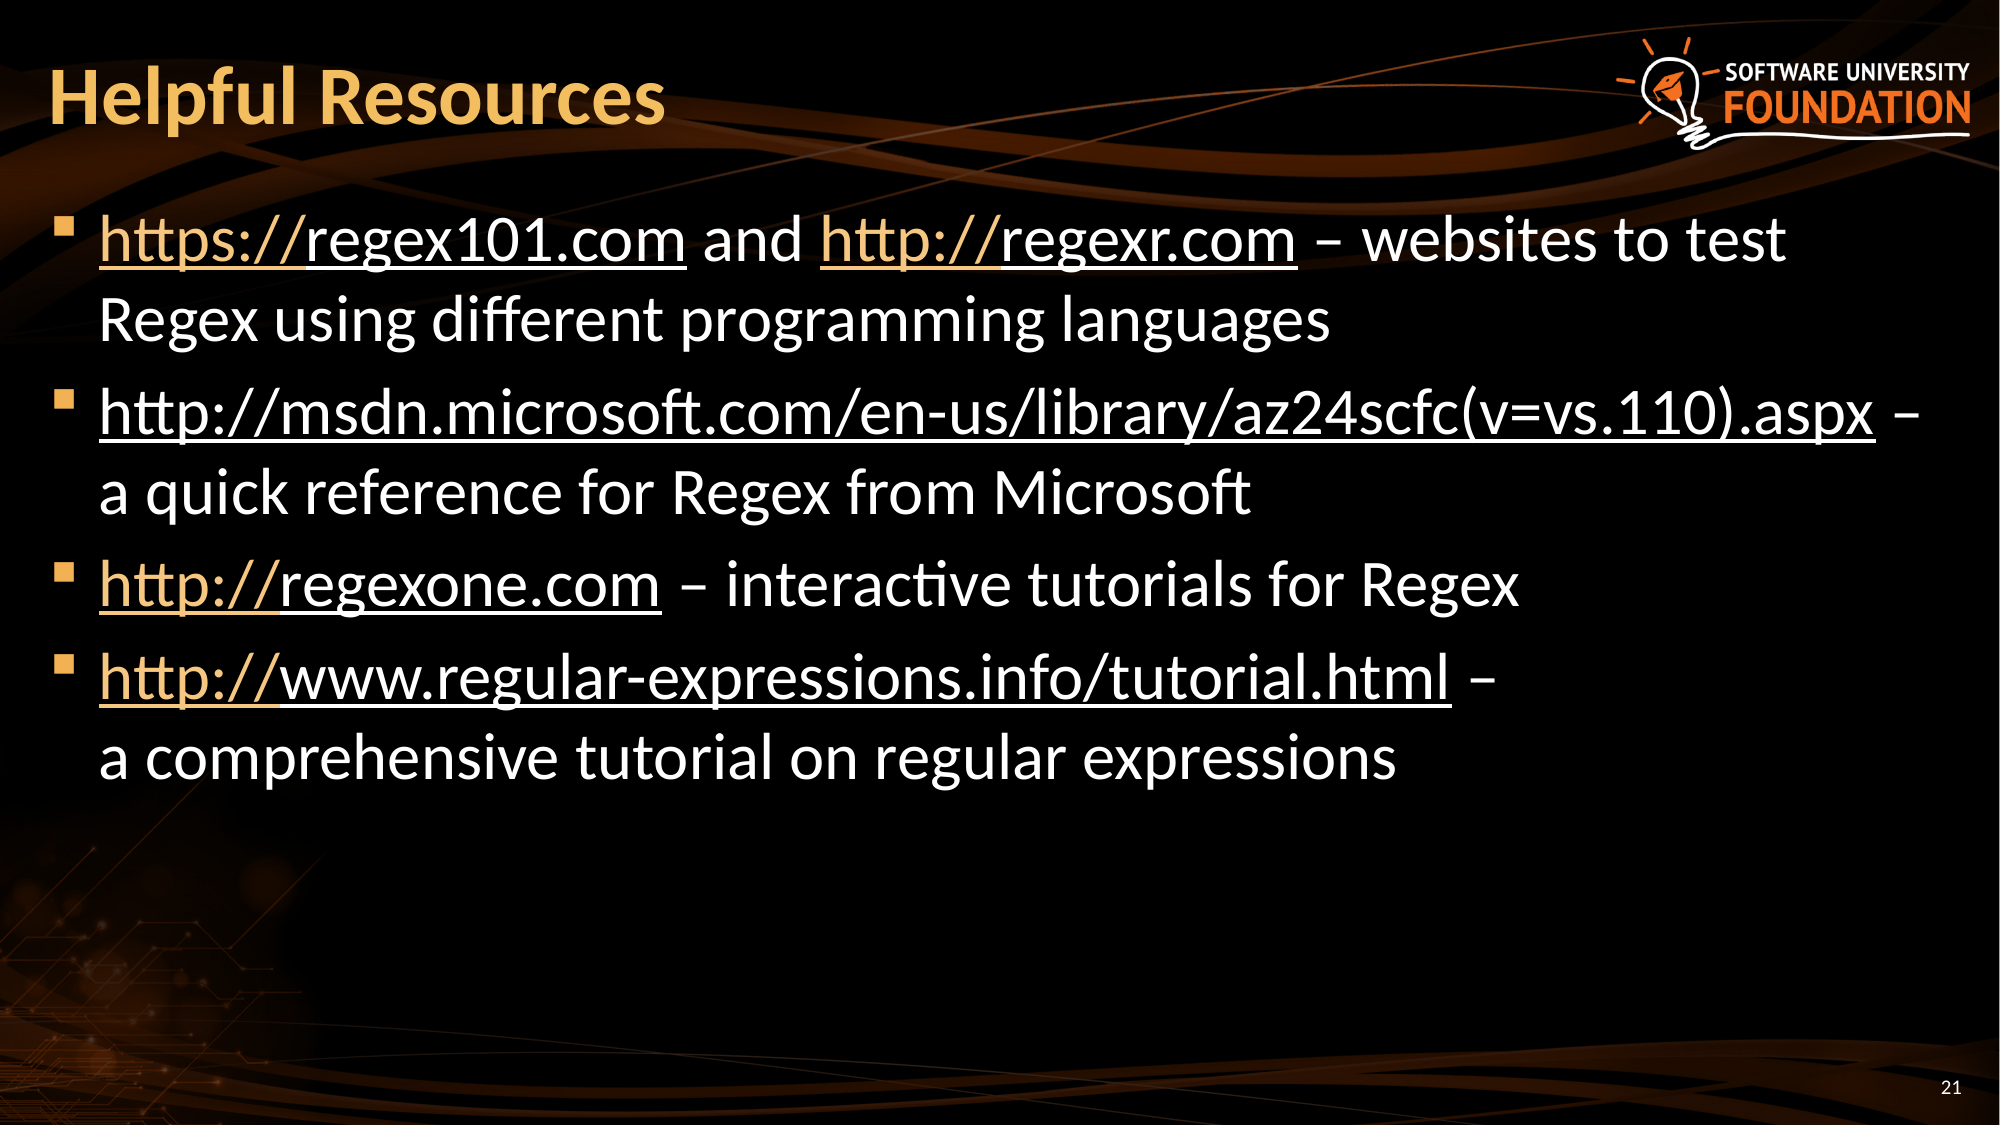

# Helpful Resources
https://regex101.com and http://regexr.com – websites to test Regex using different programming languages
http://msdn.microsoft.com/en-us/library/az24scfc(v=vs.110).aspx – a quick reference for Regex from Microsoft
http://regexone.com – interactive tutorials for Regex
http://www.regular-expressions.info/tutorial.html –
a comprehensive tutorial on regular expressions
21